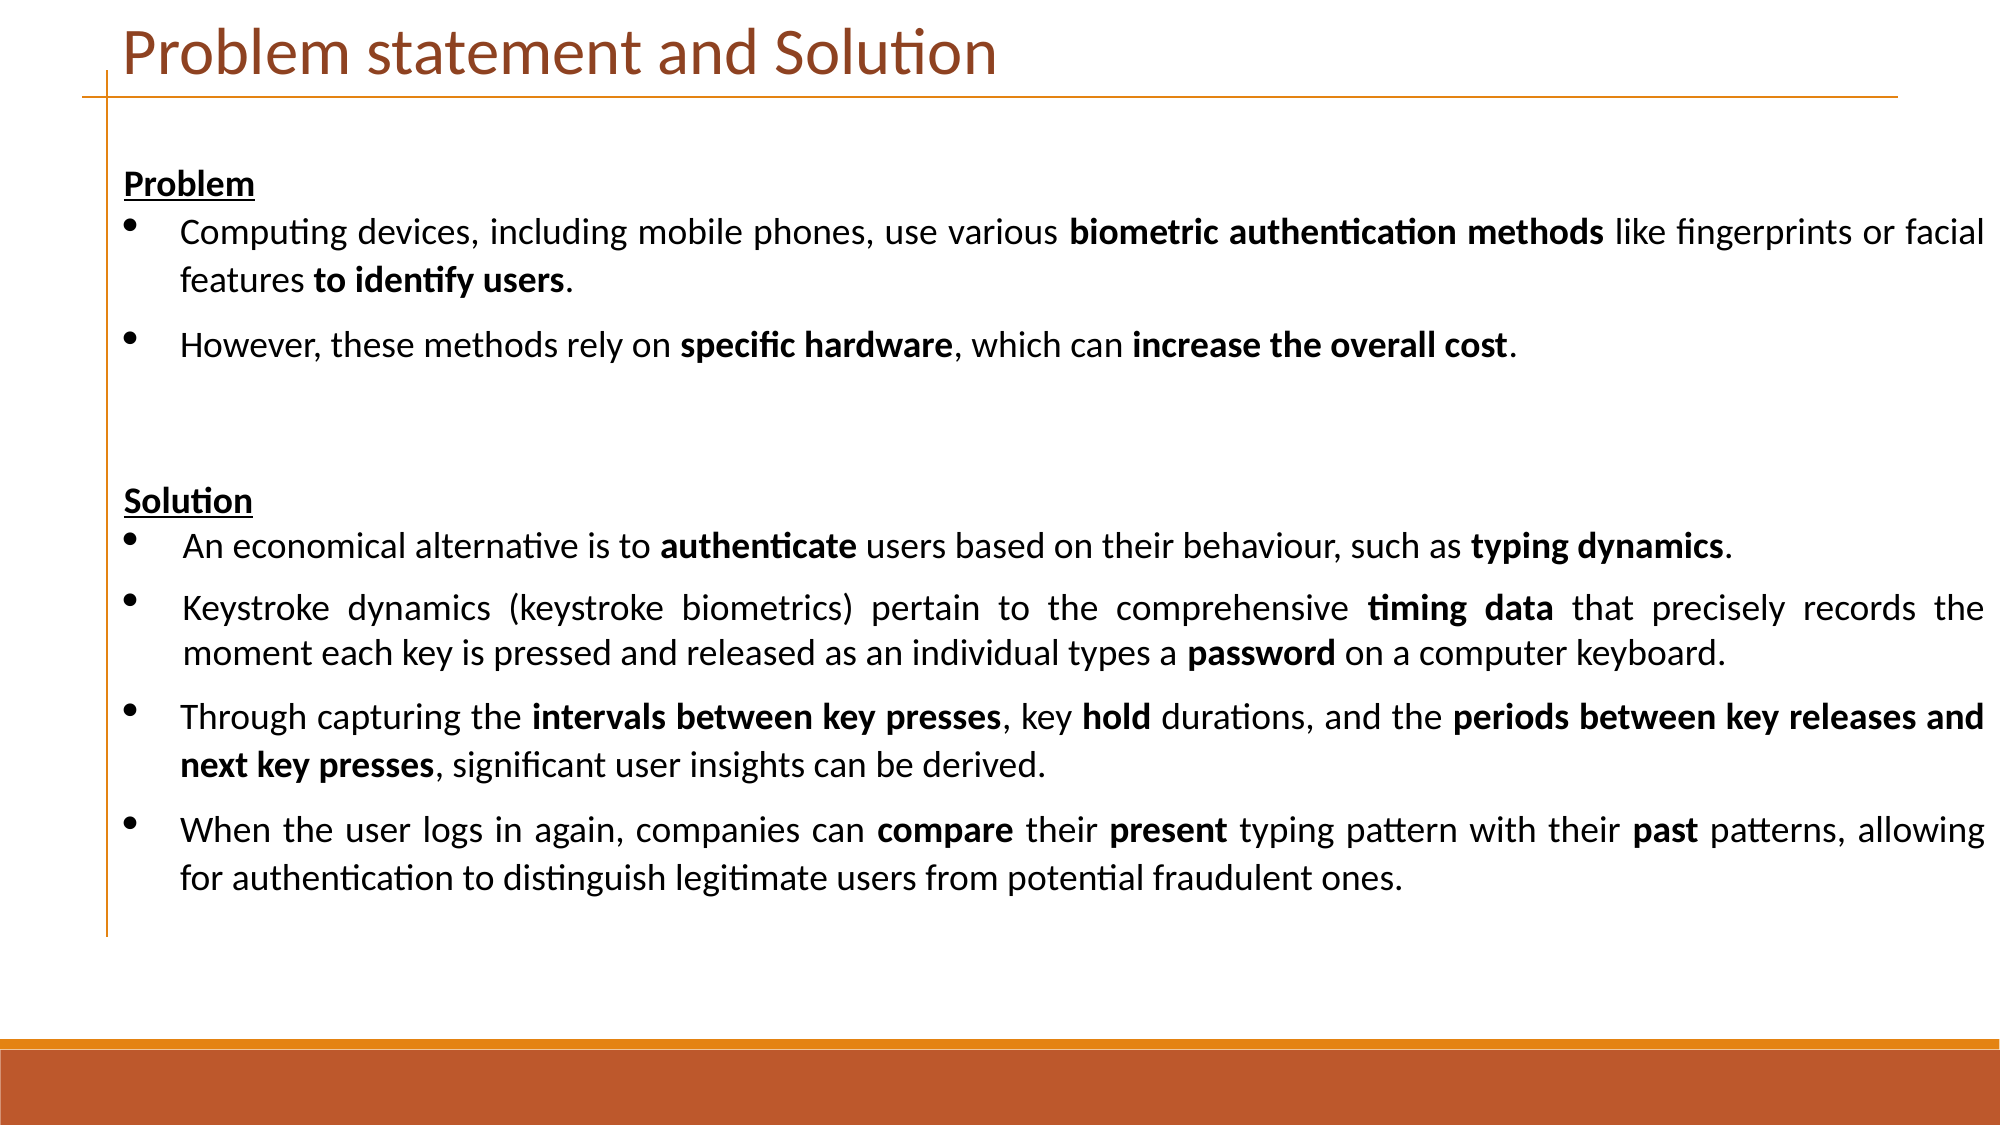

Problem statement and Solution
Problem
Computing devices, including mobile phones, use various biometric authentication methods like fingerprints or facial features to identify users.
However, these methods rely on specific hardware, which can increase the overall cost.
Solution
An economical alternative is to authenticate users based on their behaviour, such as typing dynamics.
Keystroke dynamics (keystroke biometrics) pertain to the comprehensive timing data that precisely records the moment each key is pressed and released as an individual types a password on a computer keyboard.
Through capturing the intervals between key presses, key hold durations, and the periods between key releases and next key presses, significant user insights can be derived.
When the user logs in again, companies can compare their present typing pattern with their past patterns, allowing for authentication to distinguish legitimate users from potential fraudulent ones.